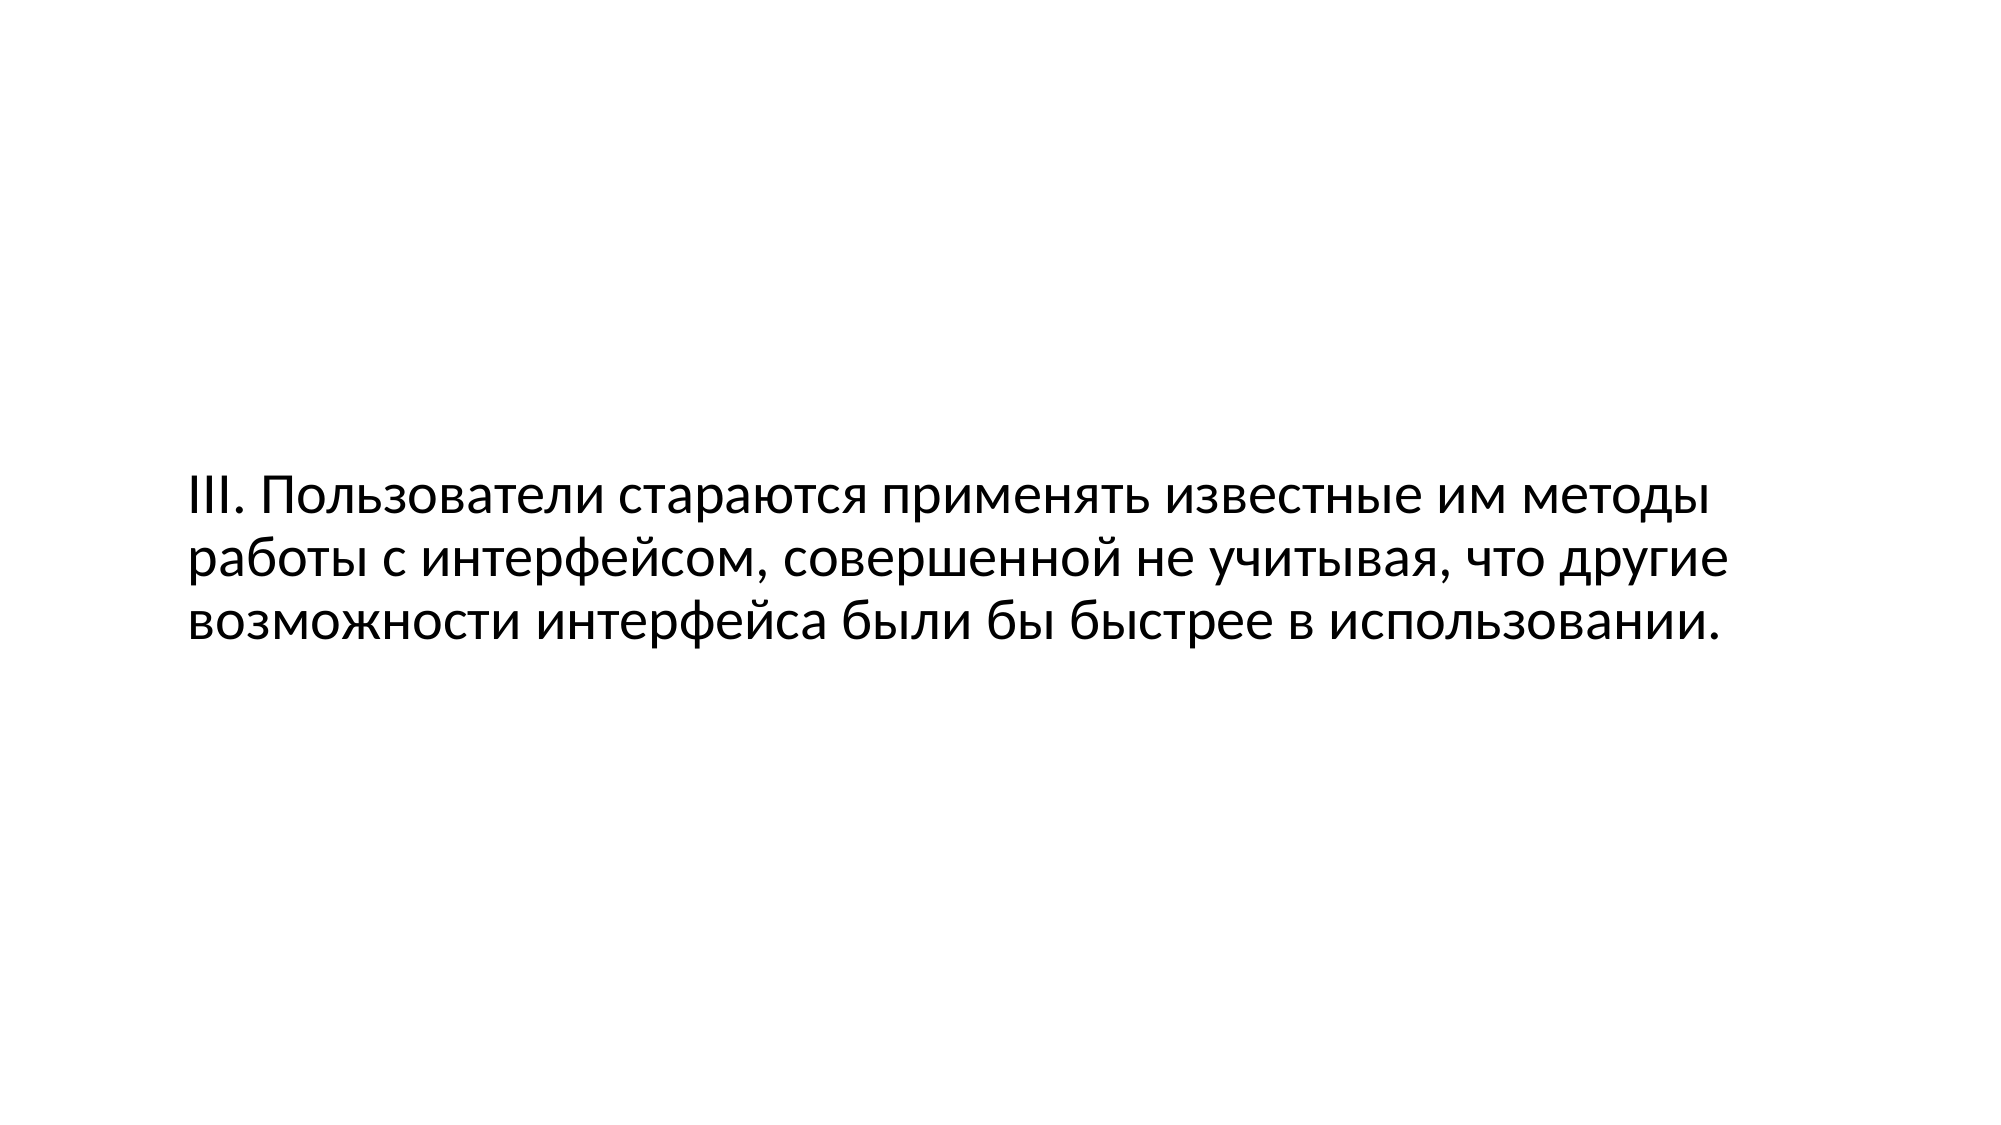

III. Пользователи стараются применять известные им методы работы с интерфейсом, совершенной не учитывая, что другие возможности интерфейса были бы быстрее в использовании.